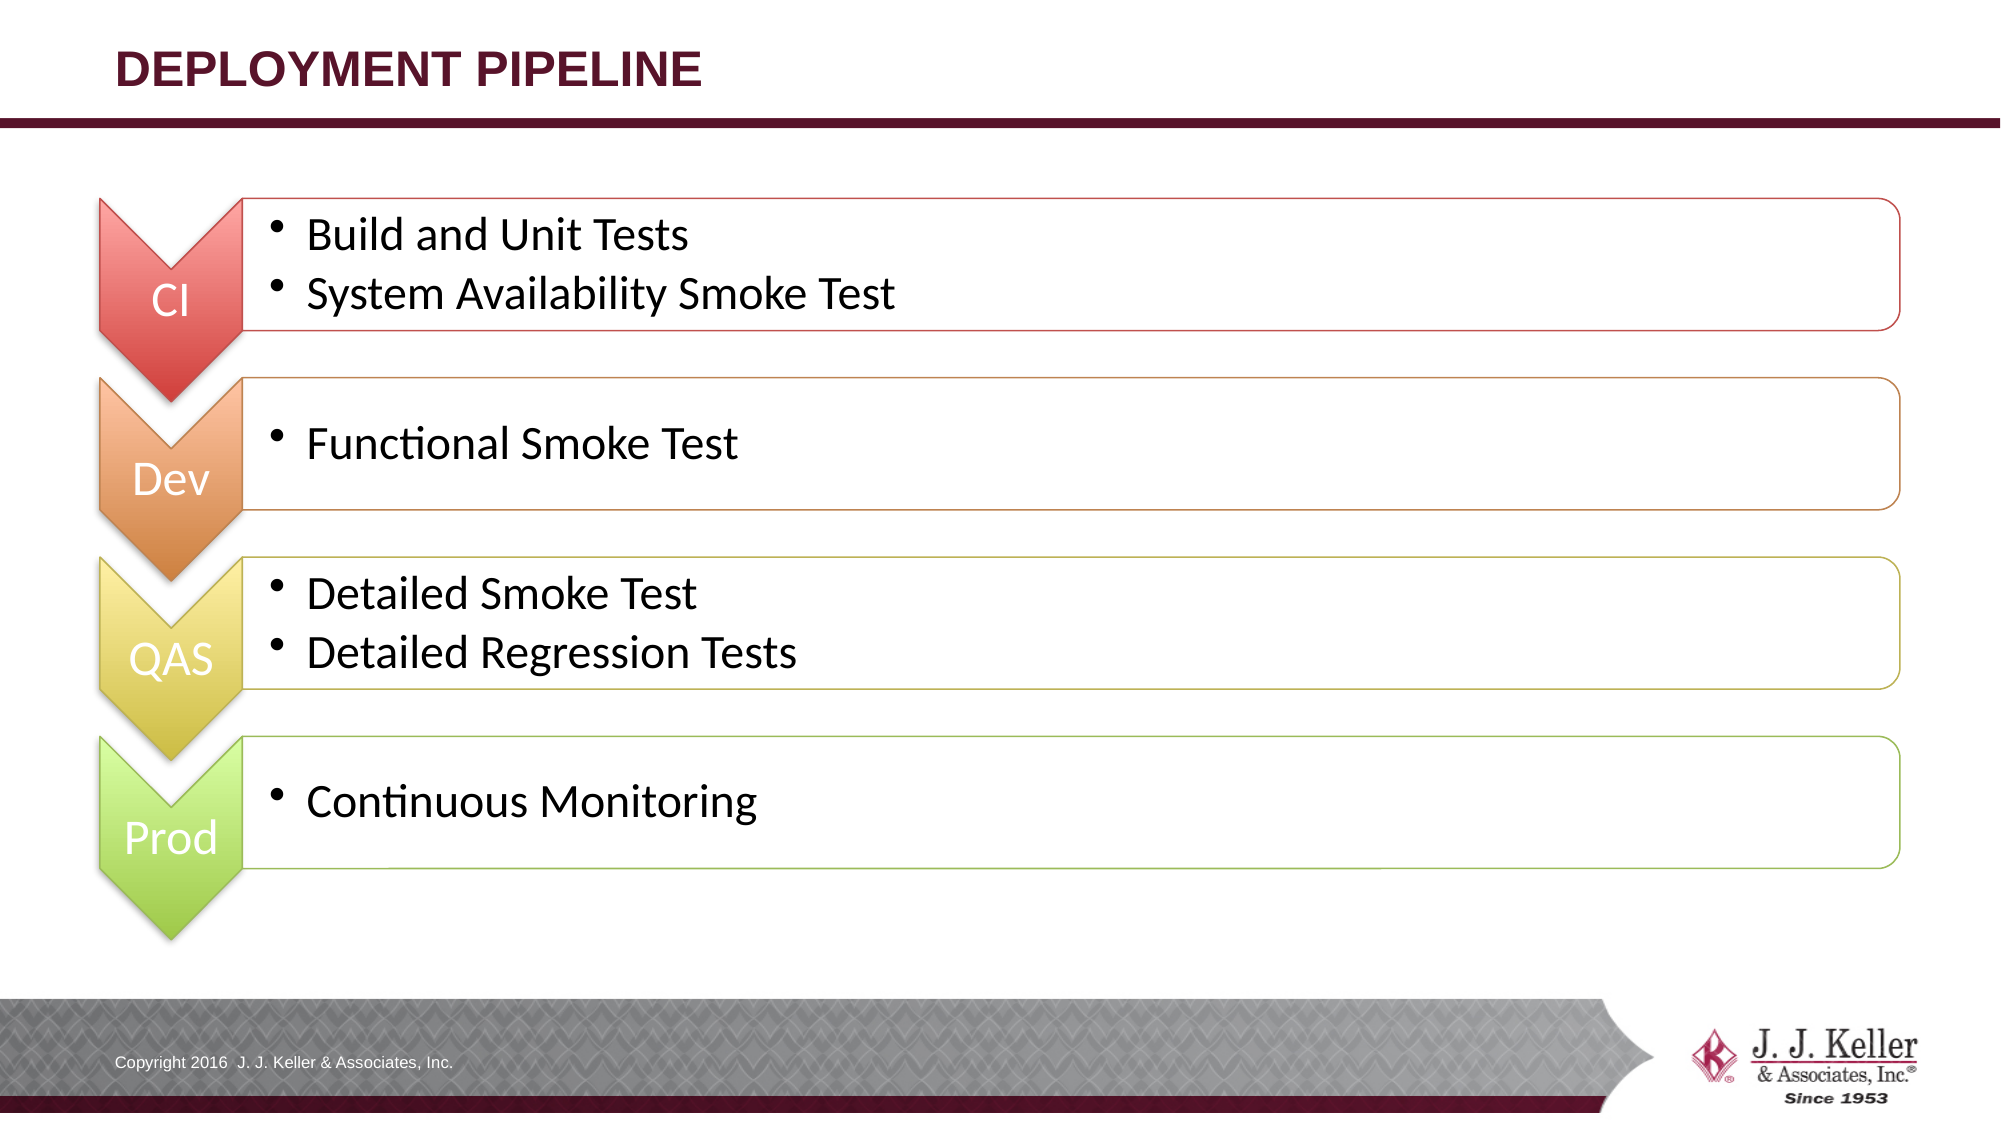

# Deployment Pipeline
CI
Build and Unit Tests
System Availability Smoke Test
Dev
Functional Smoke Test
QAS
Detailed Smoke Test
Detailed Regression Tests
Prod
Continuous Monitoring